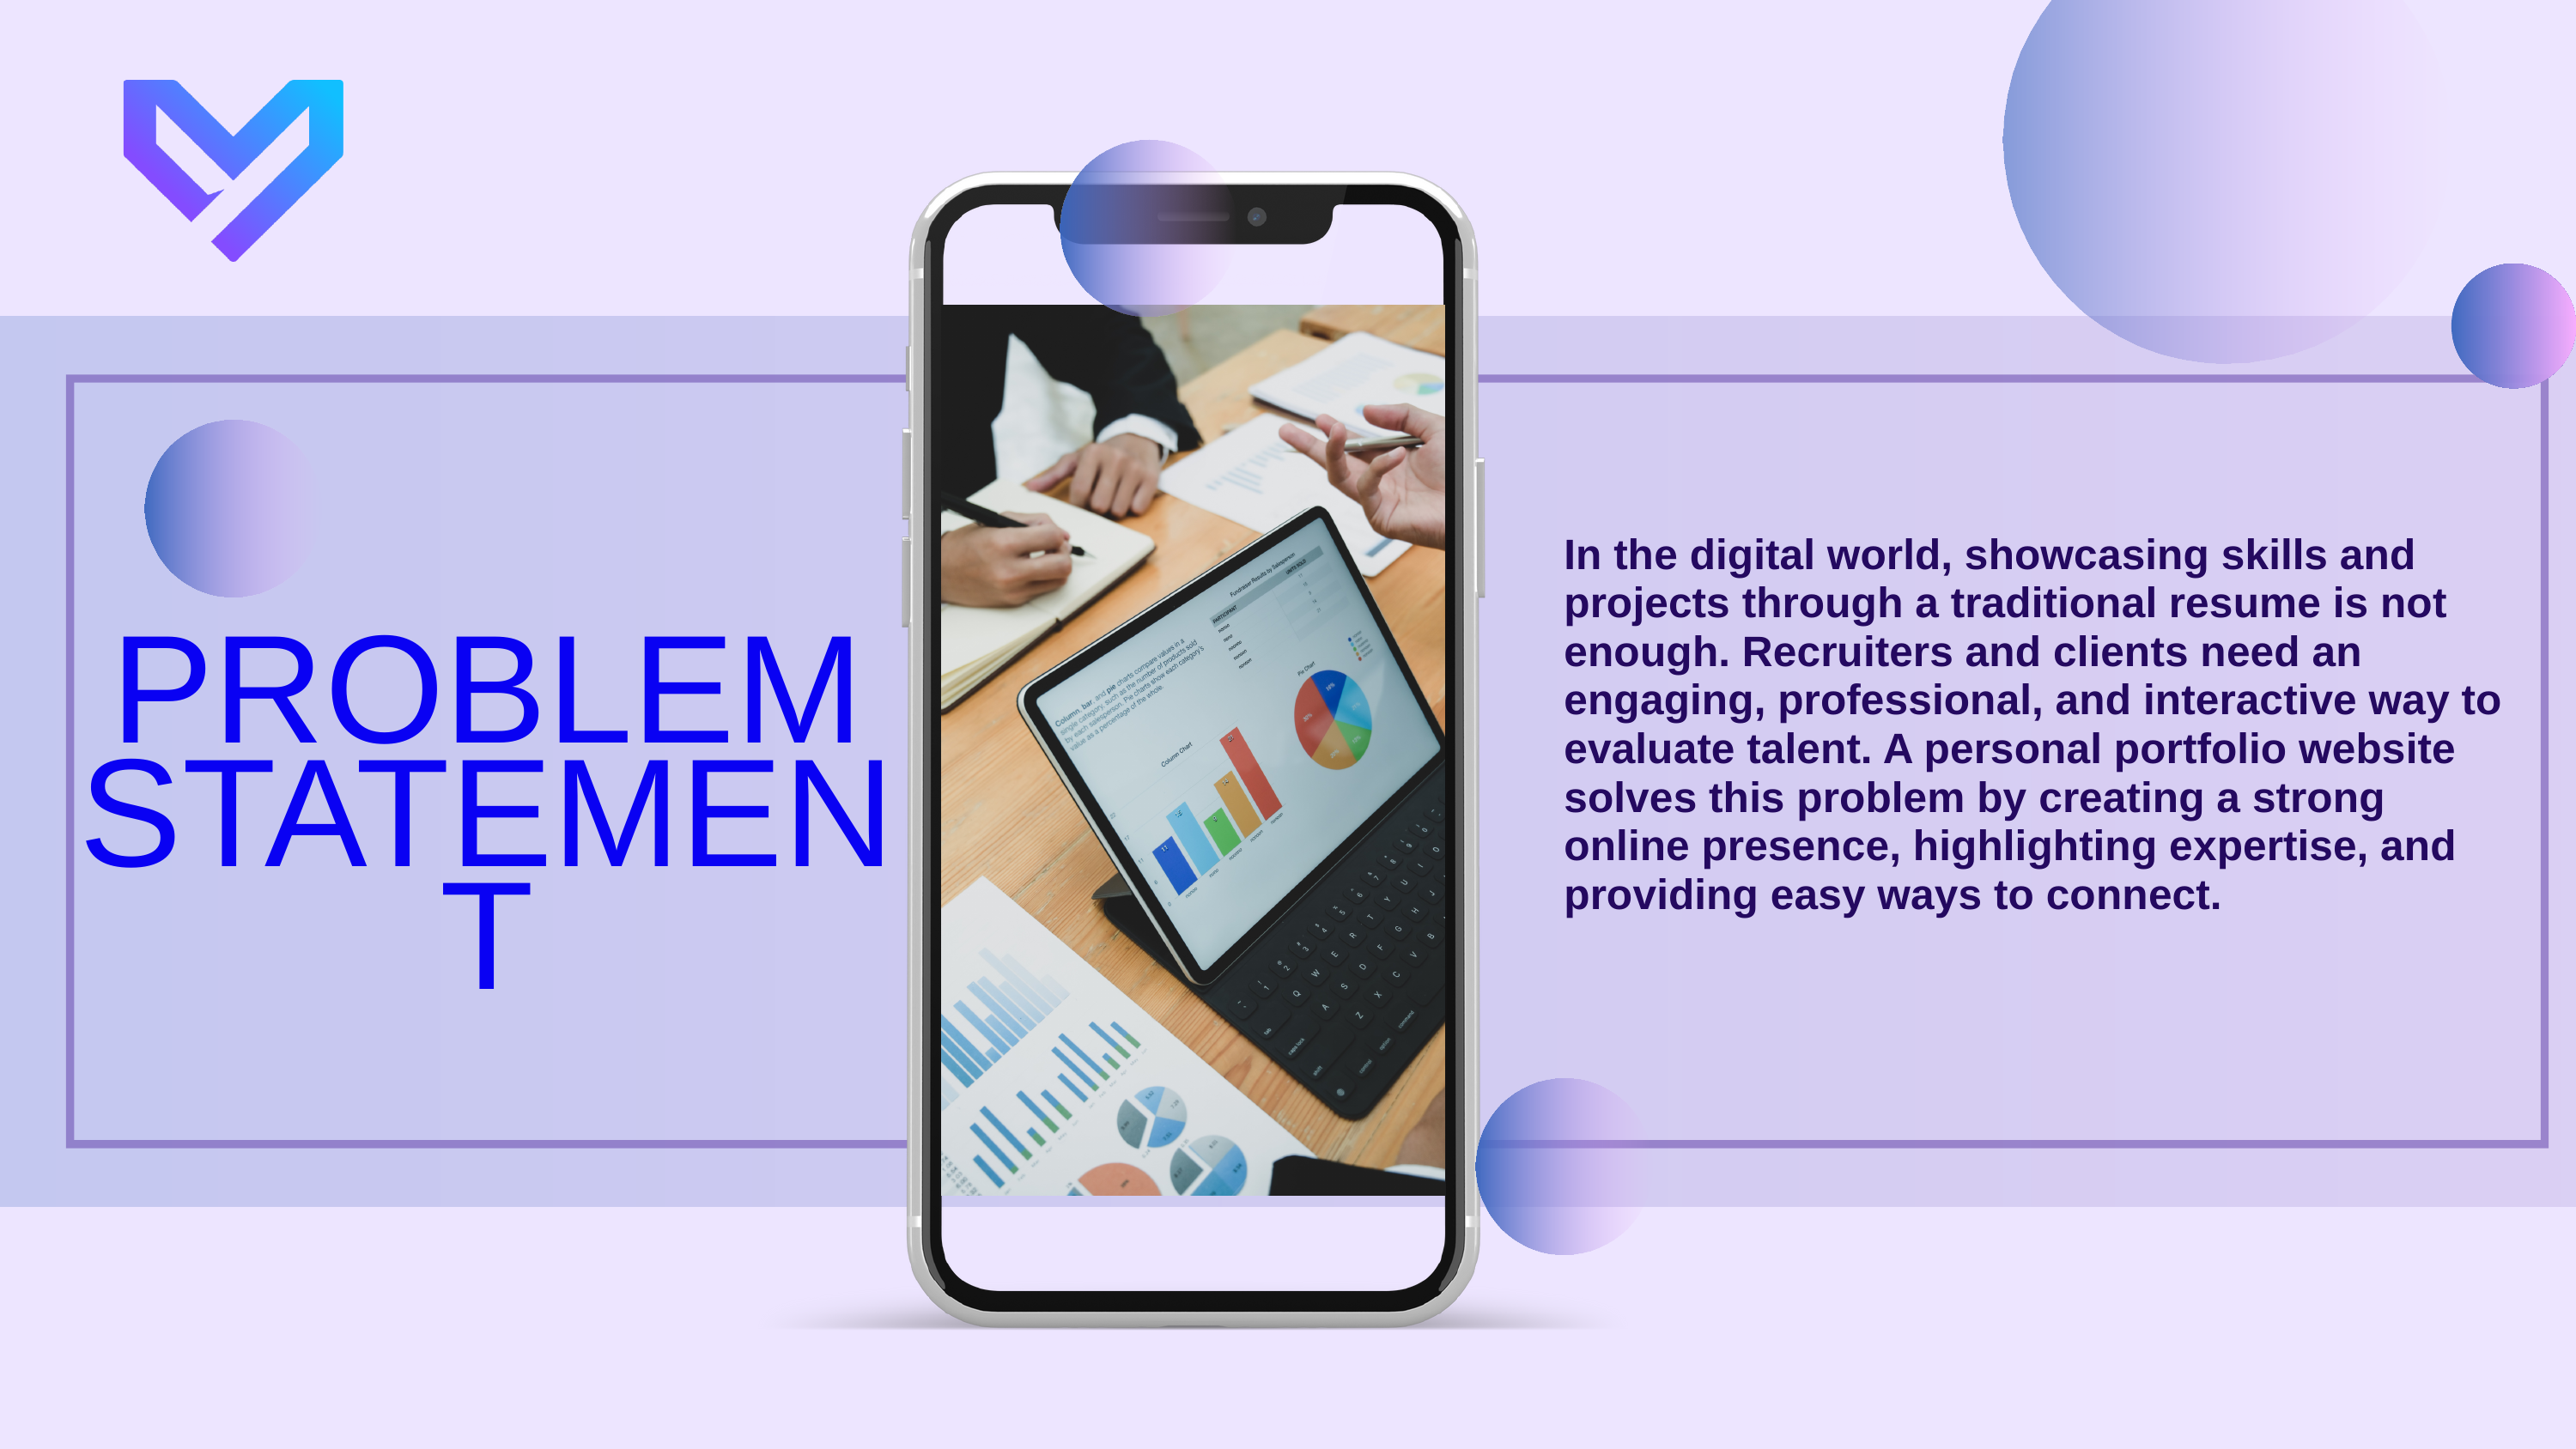

In the digital world, showcasing skills and projects through a traditional resume is not enough. Recruiters and clients need an engaging, professional, and interactive way to evaluate talent. A personal portfolio website solves this problem by creating a strong online presence, highlighting expertise, and providing easy ways to connect.
PROBLEM STATEMENT